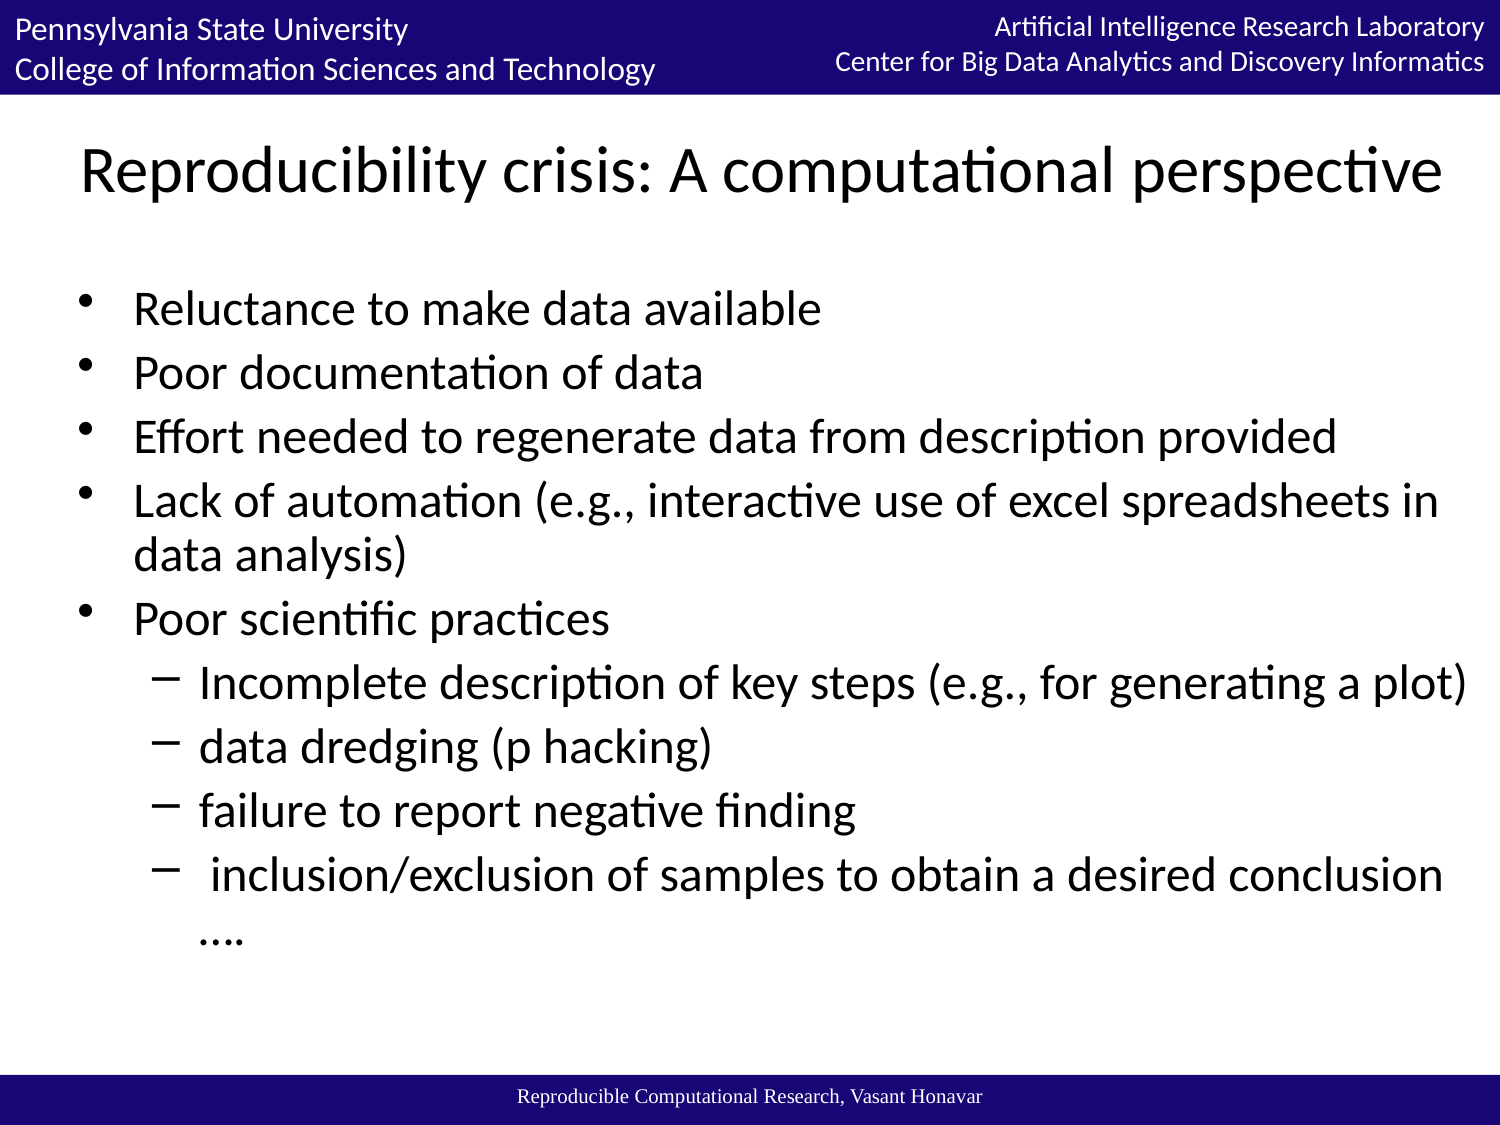

# Reproducibility crisis: A computational perspective
Reluctance to make data available
Poor documentation of data
Effort needed to regenerate data from description provided
Lack of automation (e.g., interactive use of excel spreadsheets in data analysis)
Poor scientific practices
Incomplete description of key steps (e.g., for generating a plot)
data dredging (p hacking)
failure to report negative finding
 inclusion/exclusion of samples to obtain a desired conclusion ….
Reproducible Computational Research, Vasant Honavar